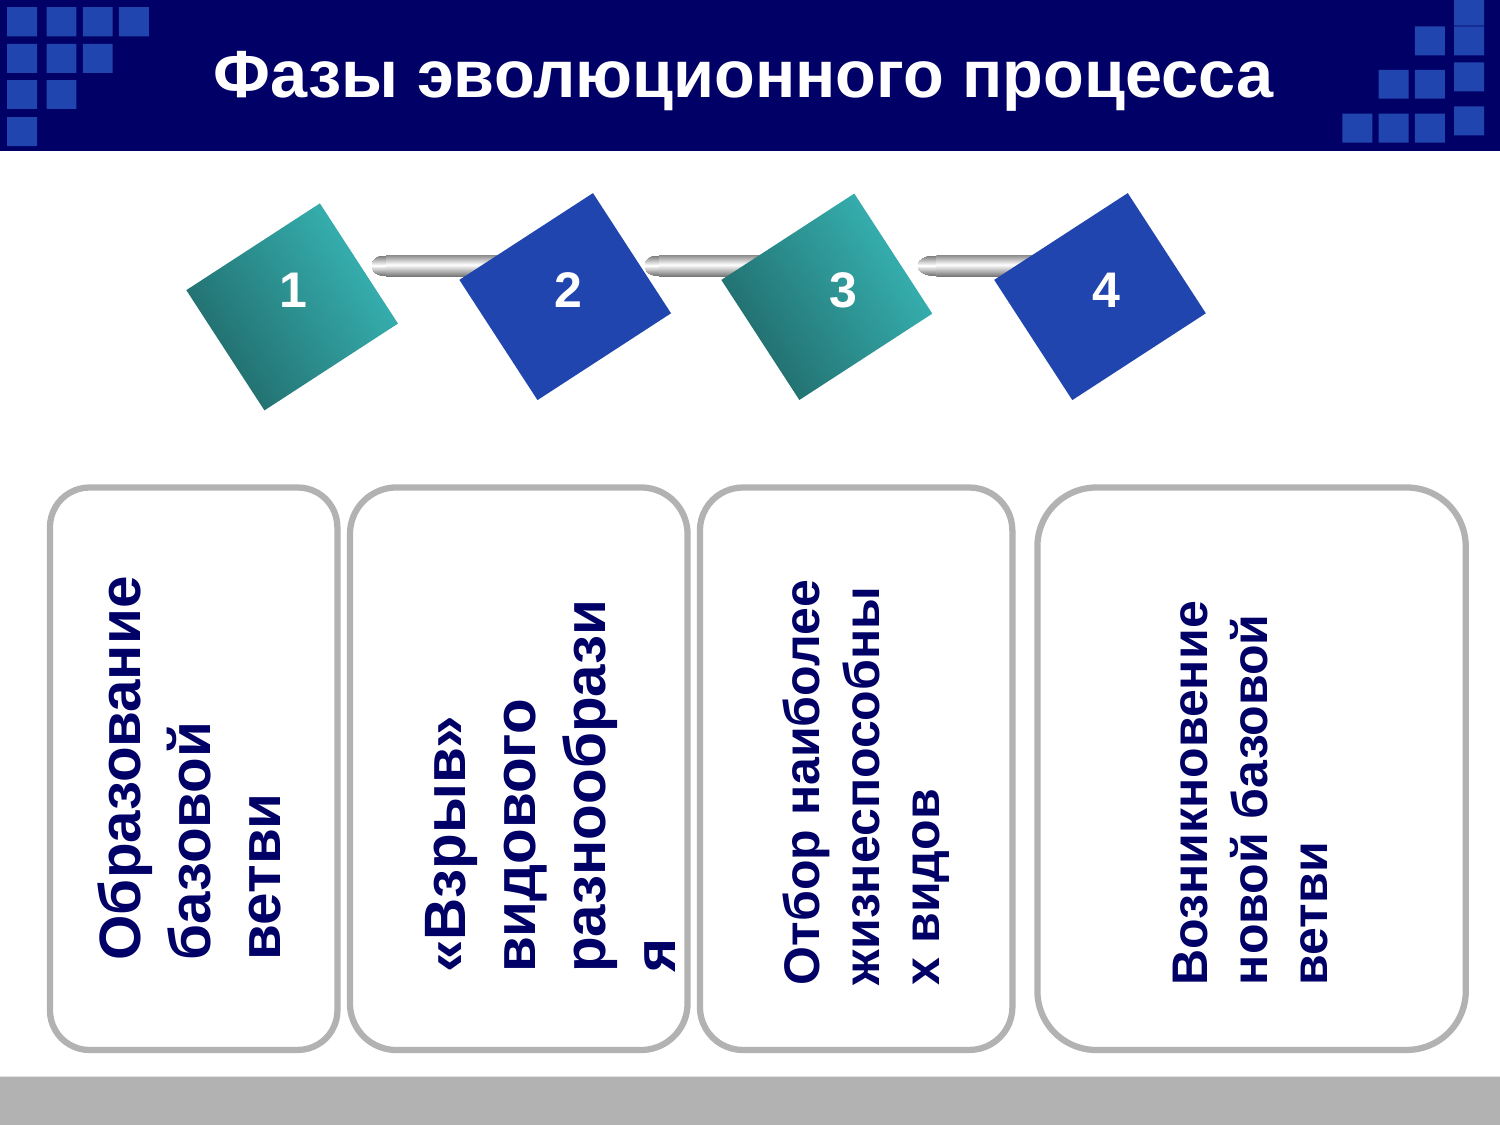

# Фазы эволюционного процесса

1
2
3
4

Образование базовой ветви
Возникновение новой базовой ветви
Отбор наиболее жизнеспособных видов
«Взрыв» видового разнообразия